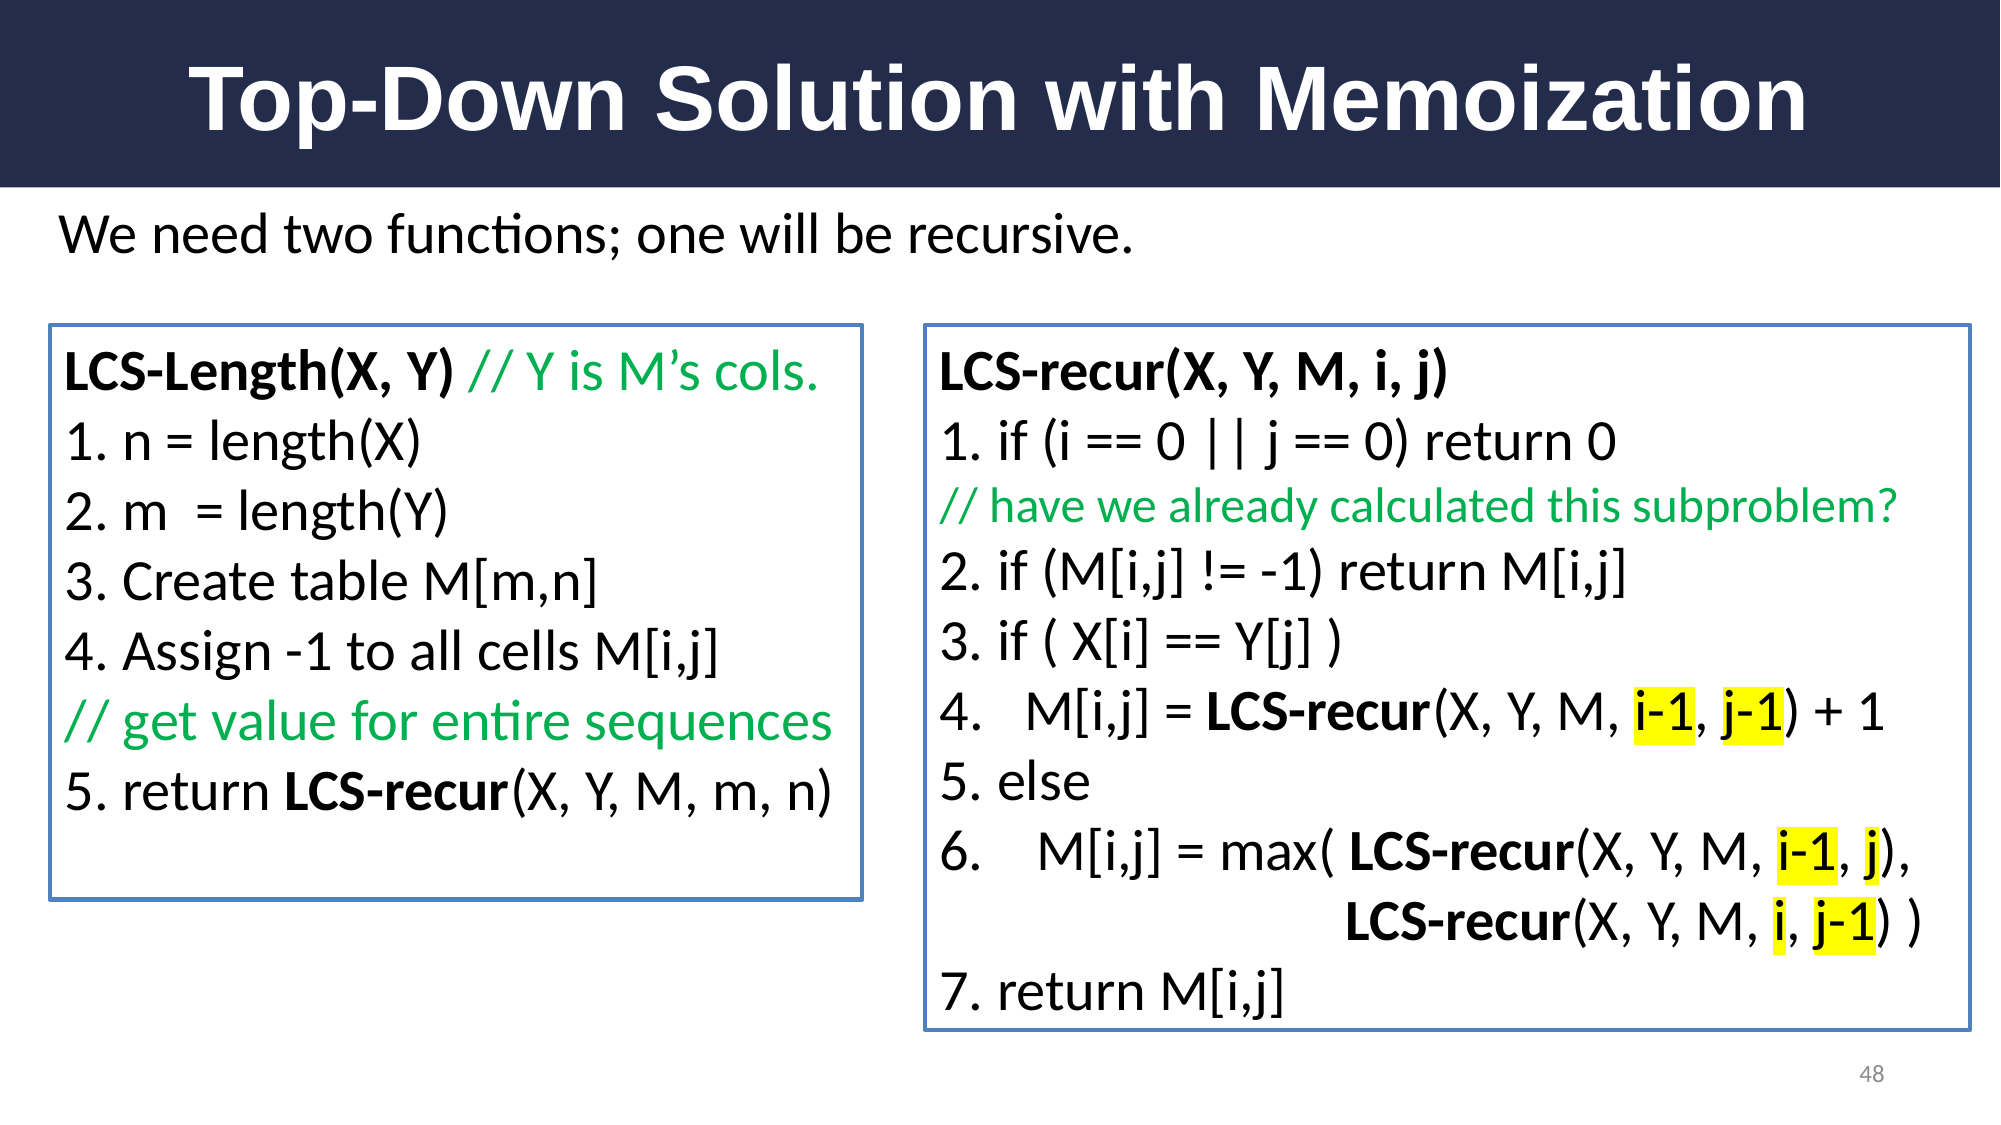

# Top-Down Solution with Memoization
We need two functions; one will be recursive.
LCS-Length(X, Y) // Y is M’s cols.
1. n = length(X)
2. m  = length(Y)
3. Create table M[m,n]
4. Assign -1 to all cells M[i,j]
// get value for entire sequences
5. return LCS-recur(X, Y, M, m, n)
LCS-recur(X, Y, M, i, j)
1. if (i == 0 || j == 0) return 0
// have we already calculated this subproblem?
2. if (M[i,j] != -1) return M[i,j]
3. if ( X[i] == Y[j] )
M[i,j] = LCS-recur(X, Y, M, i-1, j-1) + 1
5. else
6.    M[i,j] = max( LCS-recur(X, Y, M, i-1, j),
		        LCS-recur(X, Y, M, i, j-1) )
7. return M[i,j]
48